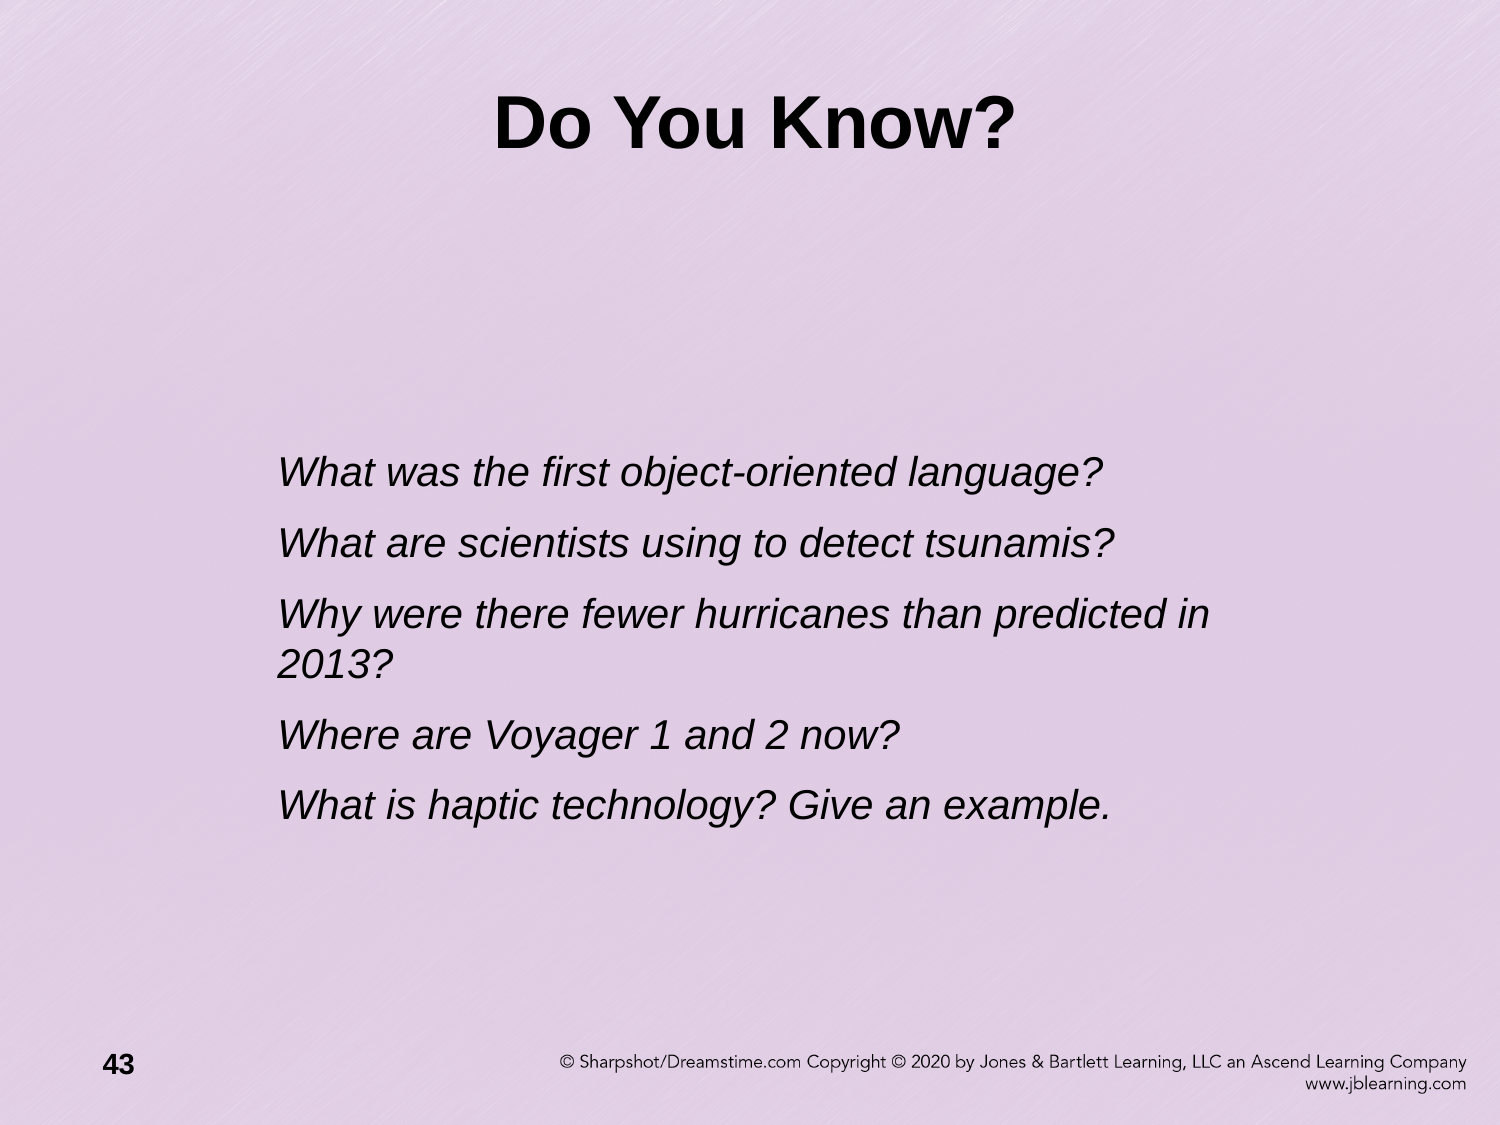

# Do You Know?
What was the first object-oriented language?
What are scientists using to detect tsunamis?
Why were there fewer hurricanes than predicted in 2013?
Where are Voyager 1 and 2 now?
What is haptic technology? Give an example.
43